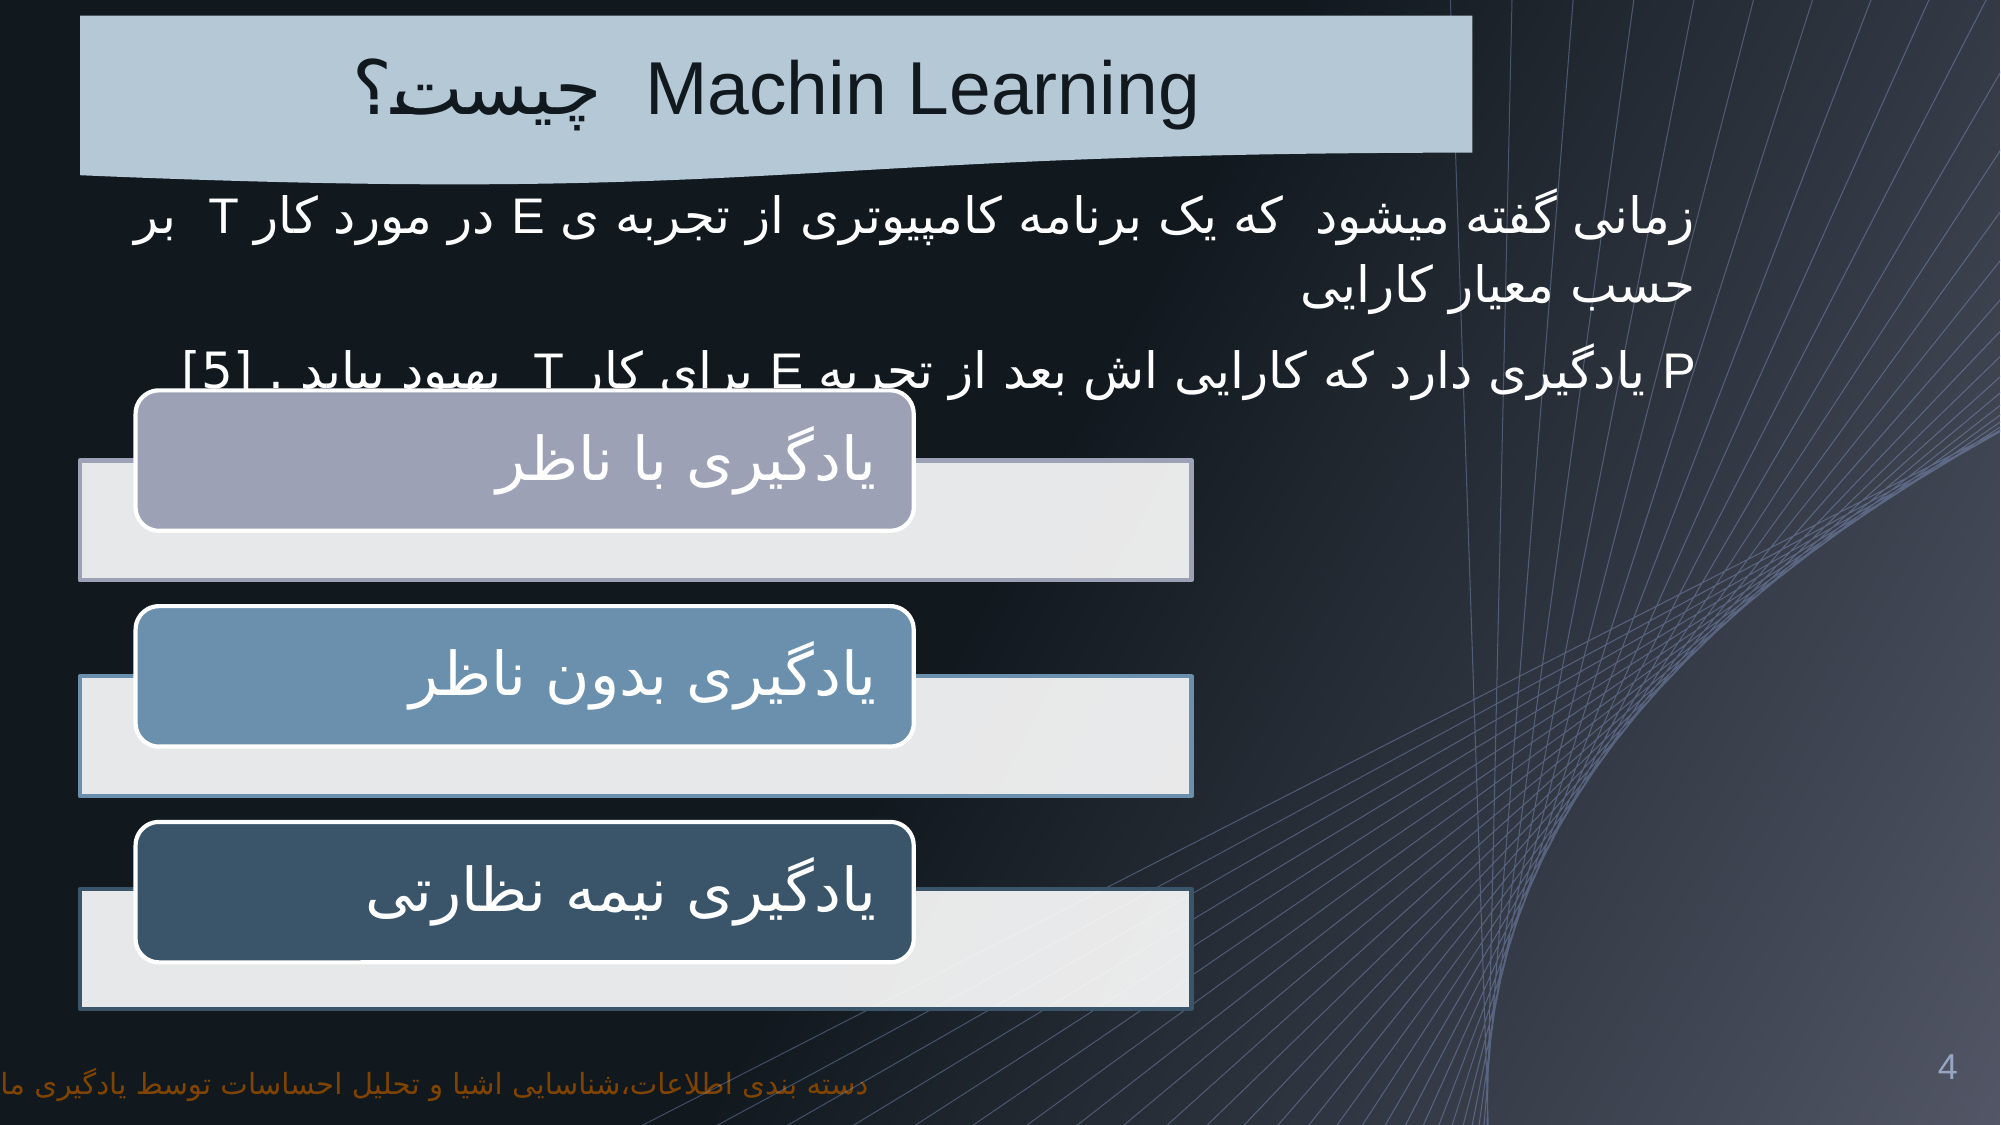

Machin Learning  چیست؟
زمانی گفته میشود  که یک برنامه کامپیوتری از تجربه ی E در مورد کار T  بر حسب معیار کارایی
P یادگیری دارد که کارایی اش بعد از تجربه E برای کار T  بهبود بیابد . [5]
یادگیری با ناظر
یادگیری بدون ناظر
یادگیری نیمه نظارتی
4